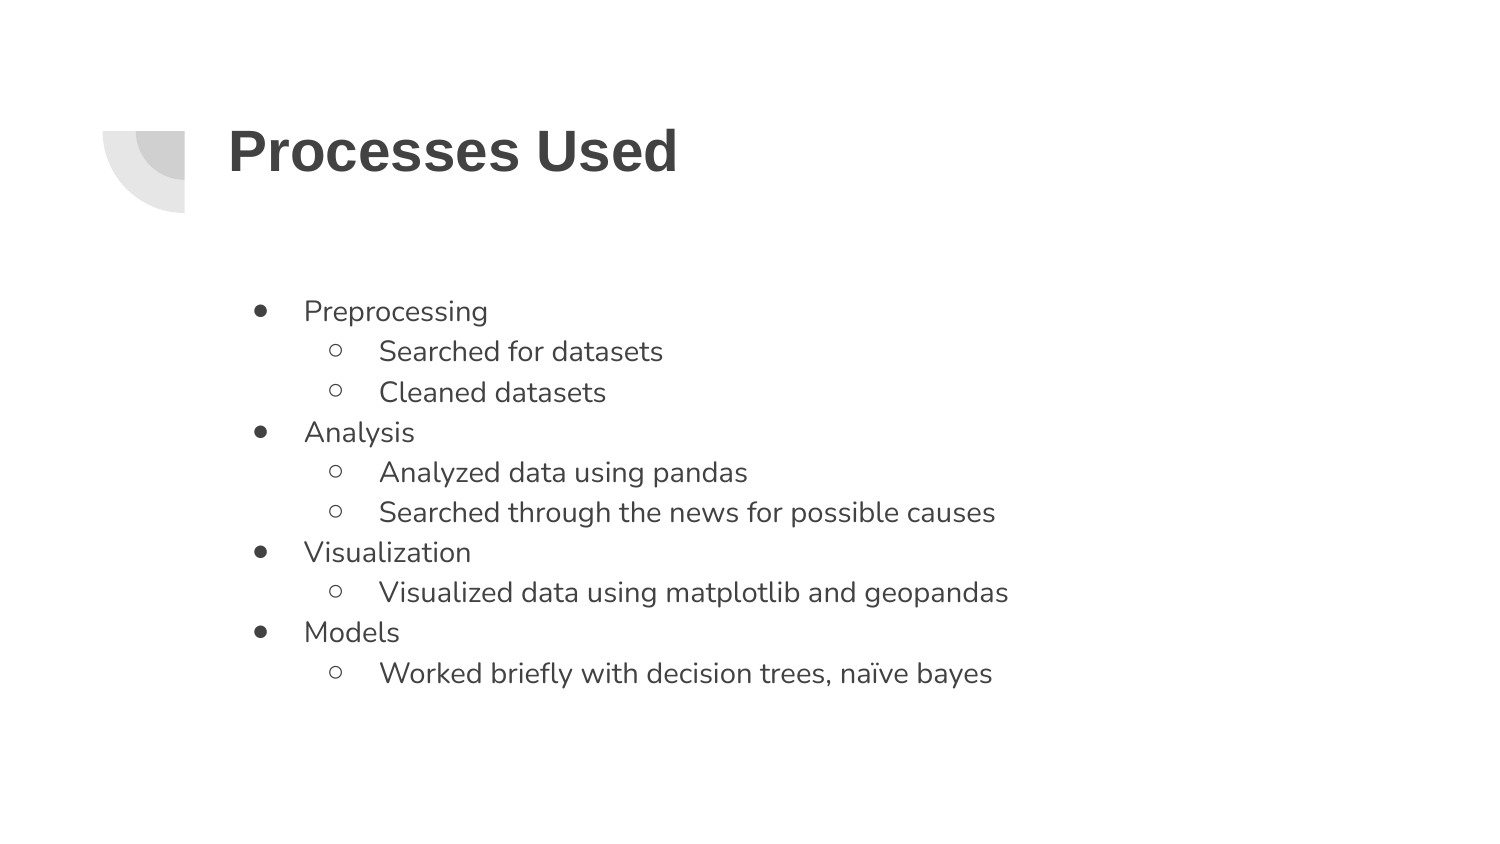

# Processes Used
Preprocessing
Searched for datasets
Cleaned datasets
Analysis
Analyzed data using pandas
Searched through the news for possible causes
Visualization
Visualized data using matplotlib and geopandas
Models
Worked briefly with decision trees, naïve bayes